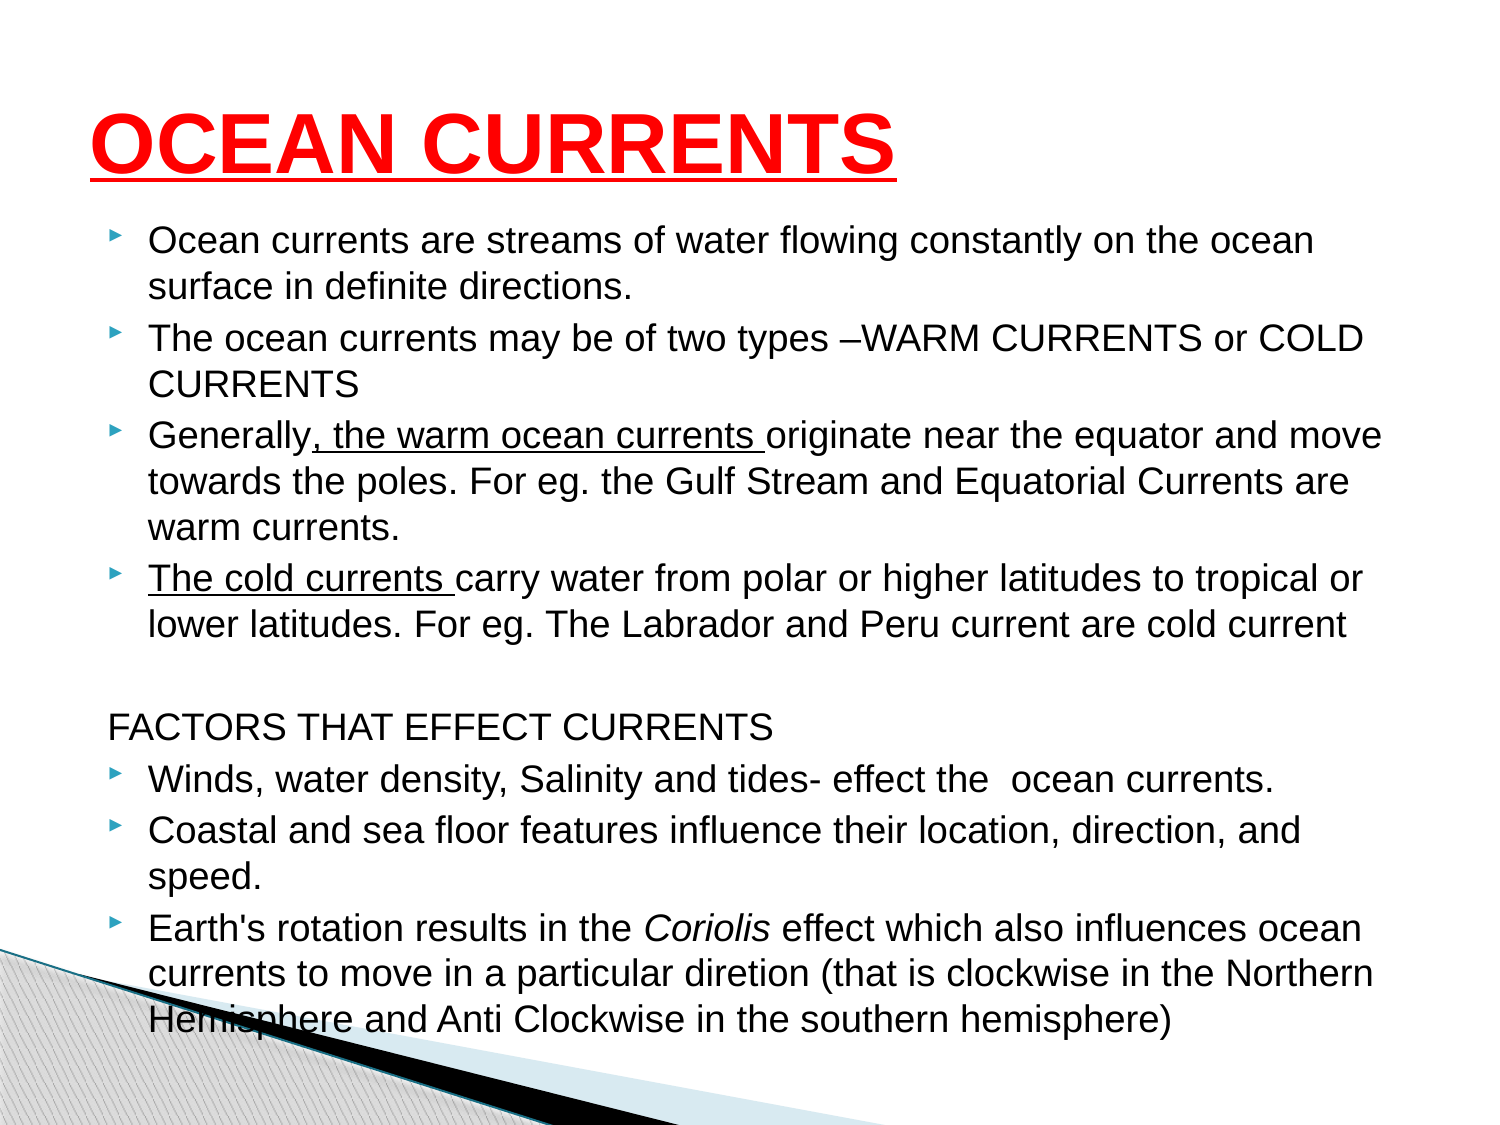

# OCEAN CURRENTS
Ocean currents are streams of water flowing constantly on the ocean surface in definite directions.
The ocean currents may be of two types –WARM CURRENTS or COLD CURRENTS
Generally, the warm ocean currents originate near the equator and move towards the poles. For eg. the Gulf Stream and Equatorial Currents are warm currents.
The cold currents carry water from polar or higher latitudes to tropical or lower latitudes. For eg. The Labrador and Peru current are cold current

FACTORS THAT EFFECT CURRENTS
Winds, water density, Salinity and tides- effect the  ocean currents.
Coastal and sea floor features influence their location, direction, and speed.
Earth's rotation results in the Coriolis effect which also influences ocean currents to move in a particular diretion (that is clockwise in the Northern Hemisphere and Anti Clockwise in the southern hemisphere)